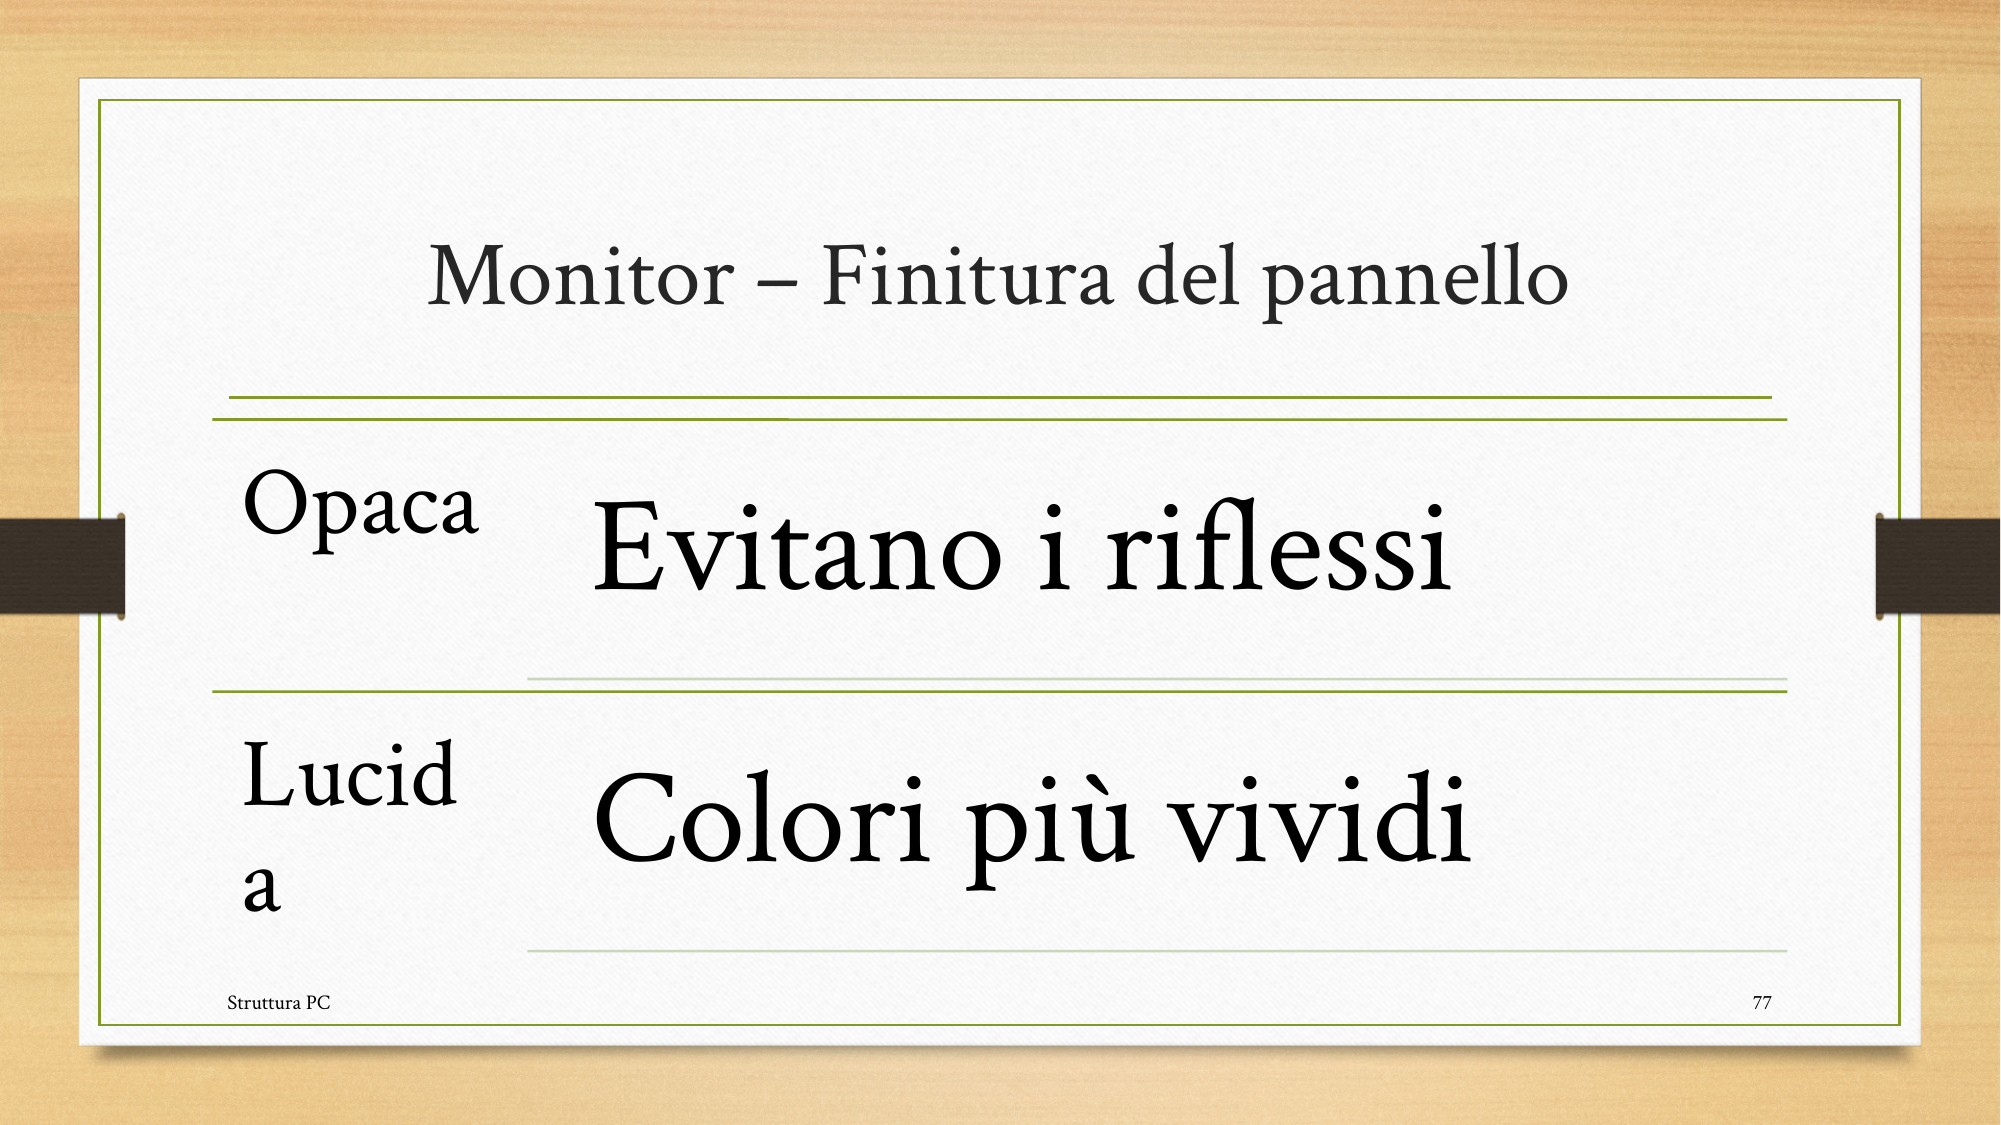

# Monitor – Finitura del pannello
Opaca
Evitano i riflessi
Lucida
Colori più vividi
Struttura PC
77